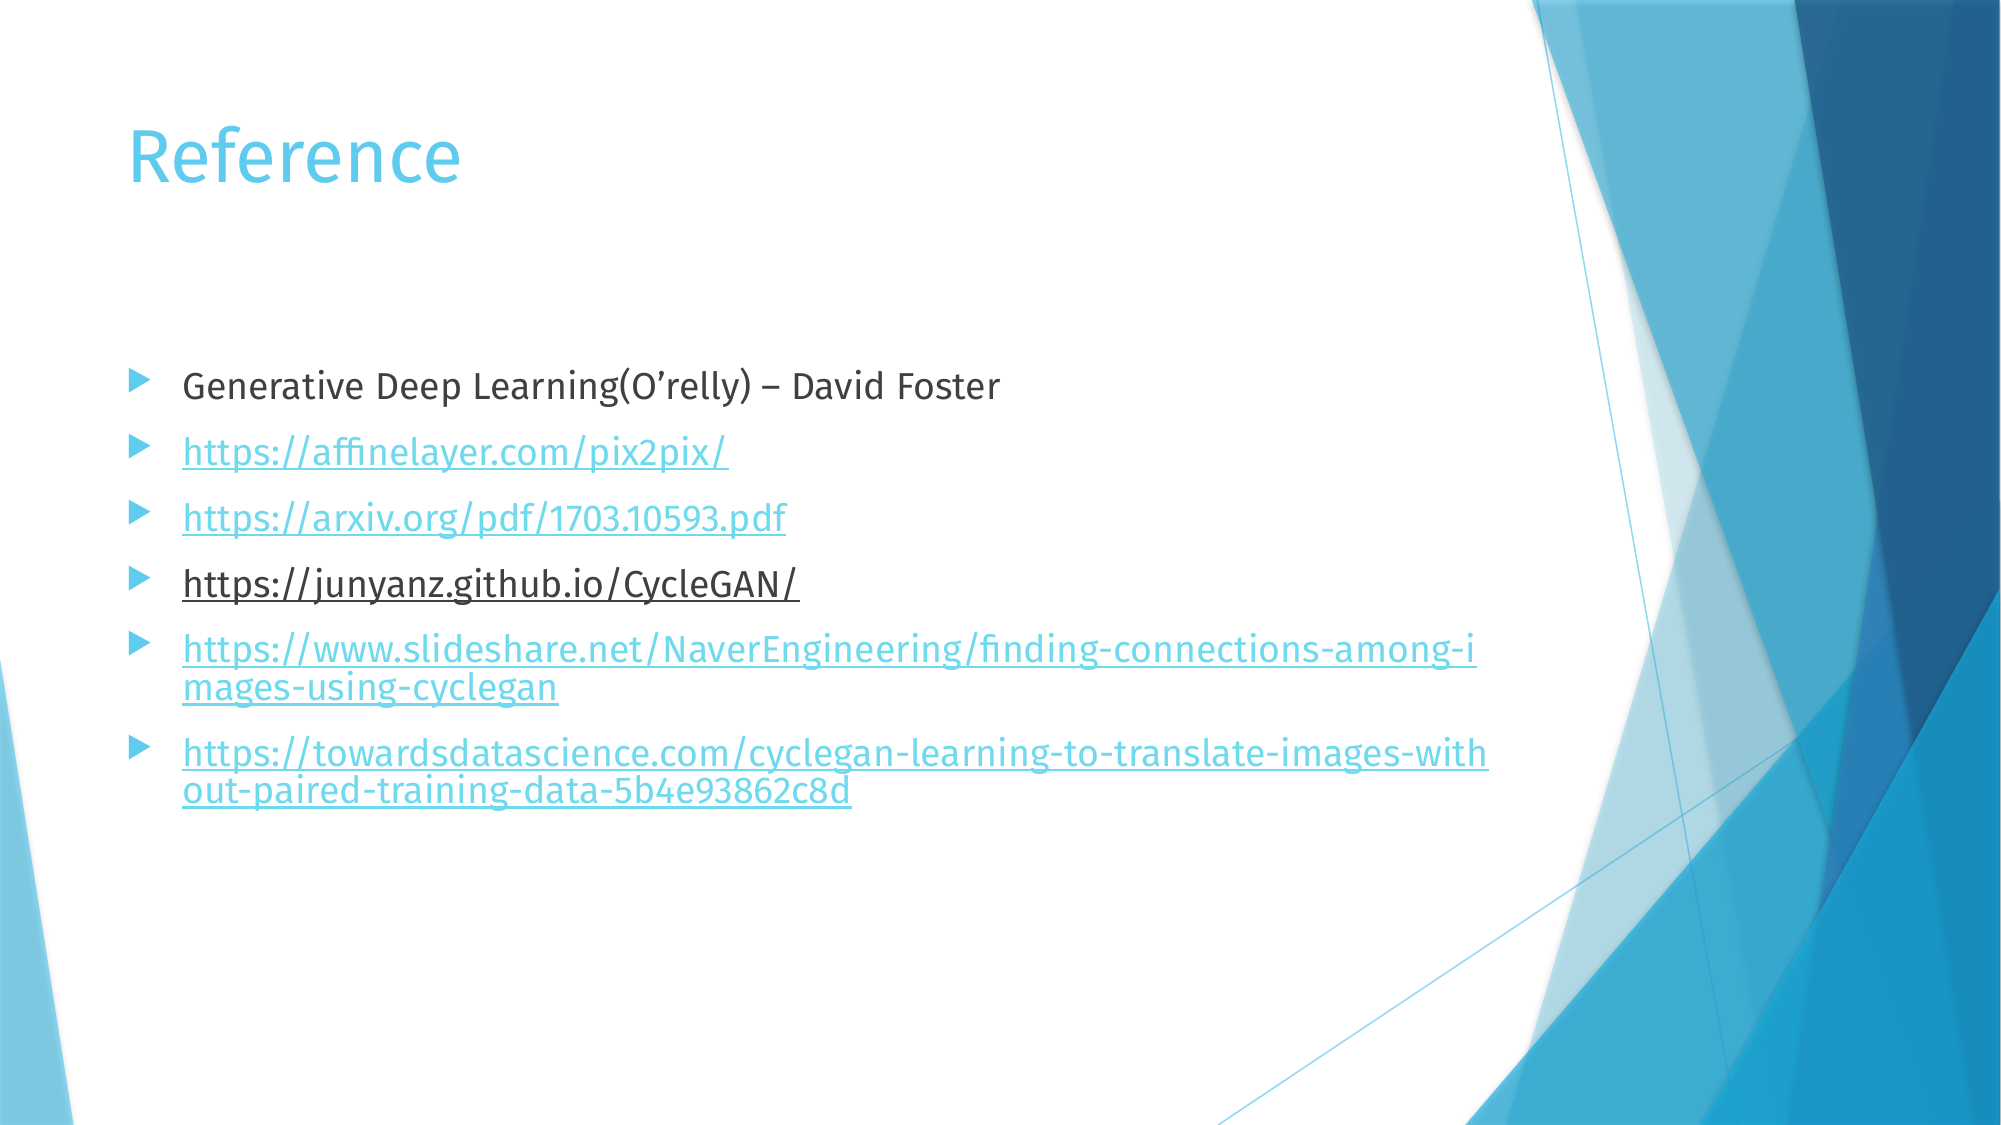

# Reference
Generative Deep Learning(O’relly) – David Foster
https://affinelayer.com/pix2pix/
https://arxiv.org/pdf/1703.10593.pdf
https://junyanz.github.io/CycleGAN/
https://www.slideshare.net/NaverEngineering/finding-connections-among-images-using-cyclegan
https://towardsdatascience.com/cyclegan-learning-to-translate-images-without-paired-training-data-5b4e93862c8d